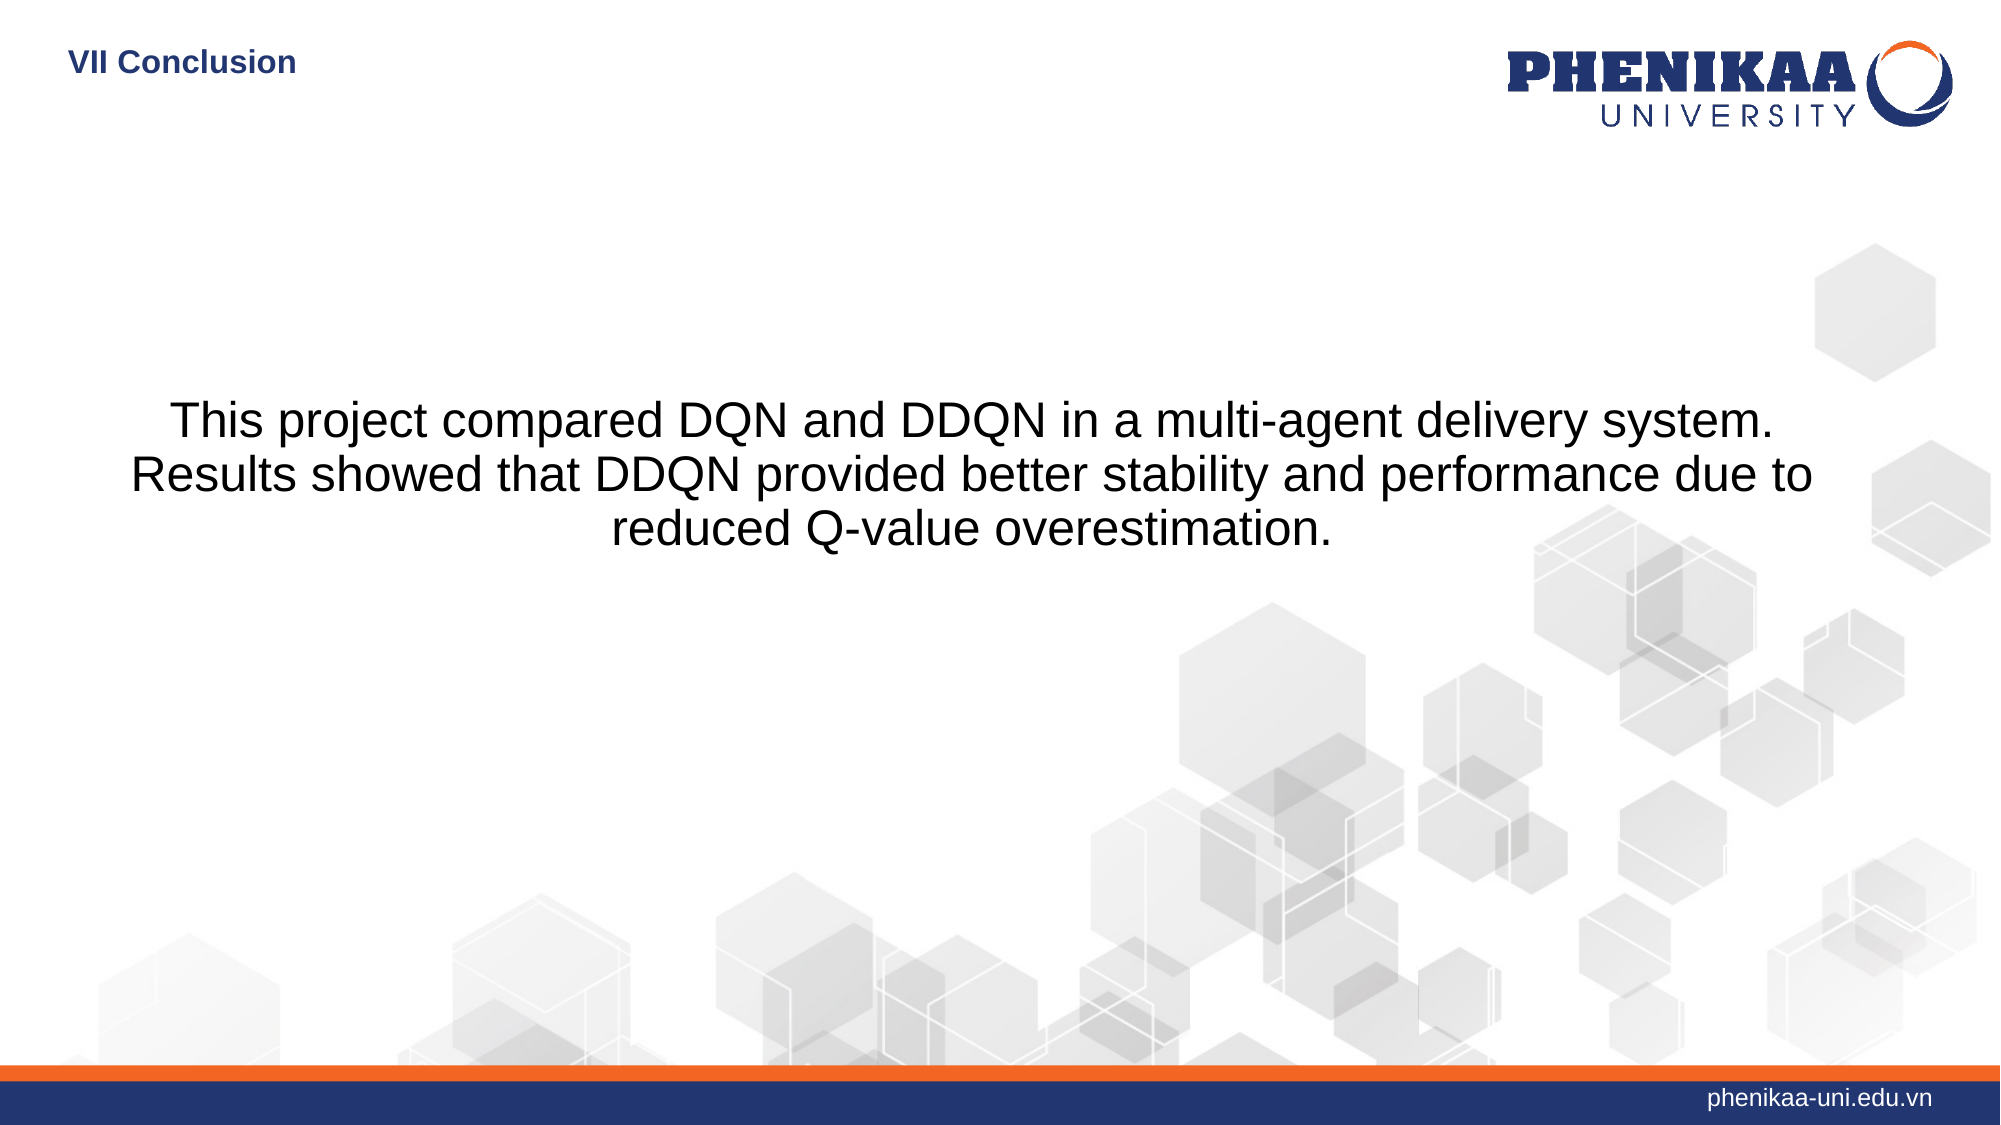

# VII Conclusion
This project compared DQN and DDQN in a multi-agent delivery system. Results showed that DDQN provided better stability and performance due to reduced Q-value overestimation.